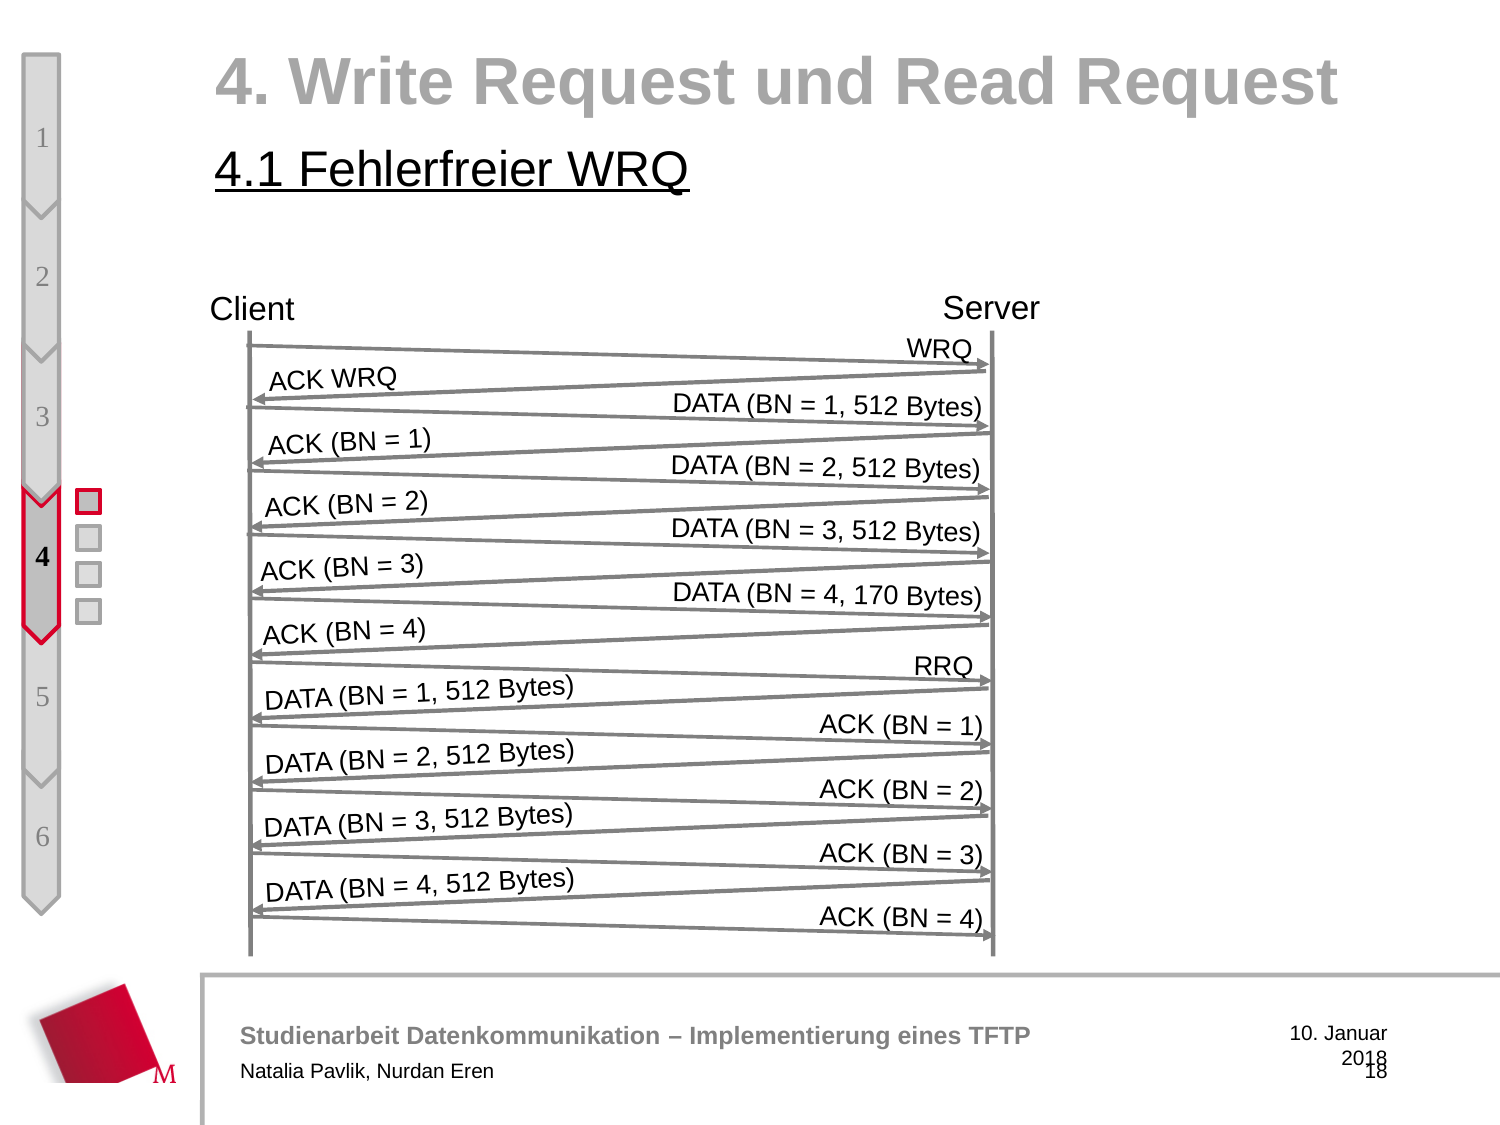

# 4. Write Request und Read Request
1

2

3

4

5

6

4.1 Fehlerfreier WRQ

Server
Client
WRQ
ACK WRQ
DATA (BN = 1, 512 Bytes)

ACK (BN = 1)
DATA (BN = 2, 512 Bytes)
ACK (BN = 2)

DATA (BN = 3, 512 Bytes)

ACK (BN = 3)

DATA (BN = 4, 170 Bytes)

ACK (BN = 4)
RRQ
DATA (BN = 1, 512 Bytes)

ACK (BN = 1)
DATA (BN = 2, 512 Bytes)
ACK (BN = 2)
DATA (BN = 3, 512 Bytes)

ACK (BN = 3)
DATA (BN = 4, 512 Bytes)
ACK (BN = 4)
10. Januar 2018
Natalia Pavlik, Nurdan Eren
18